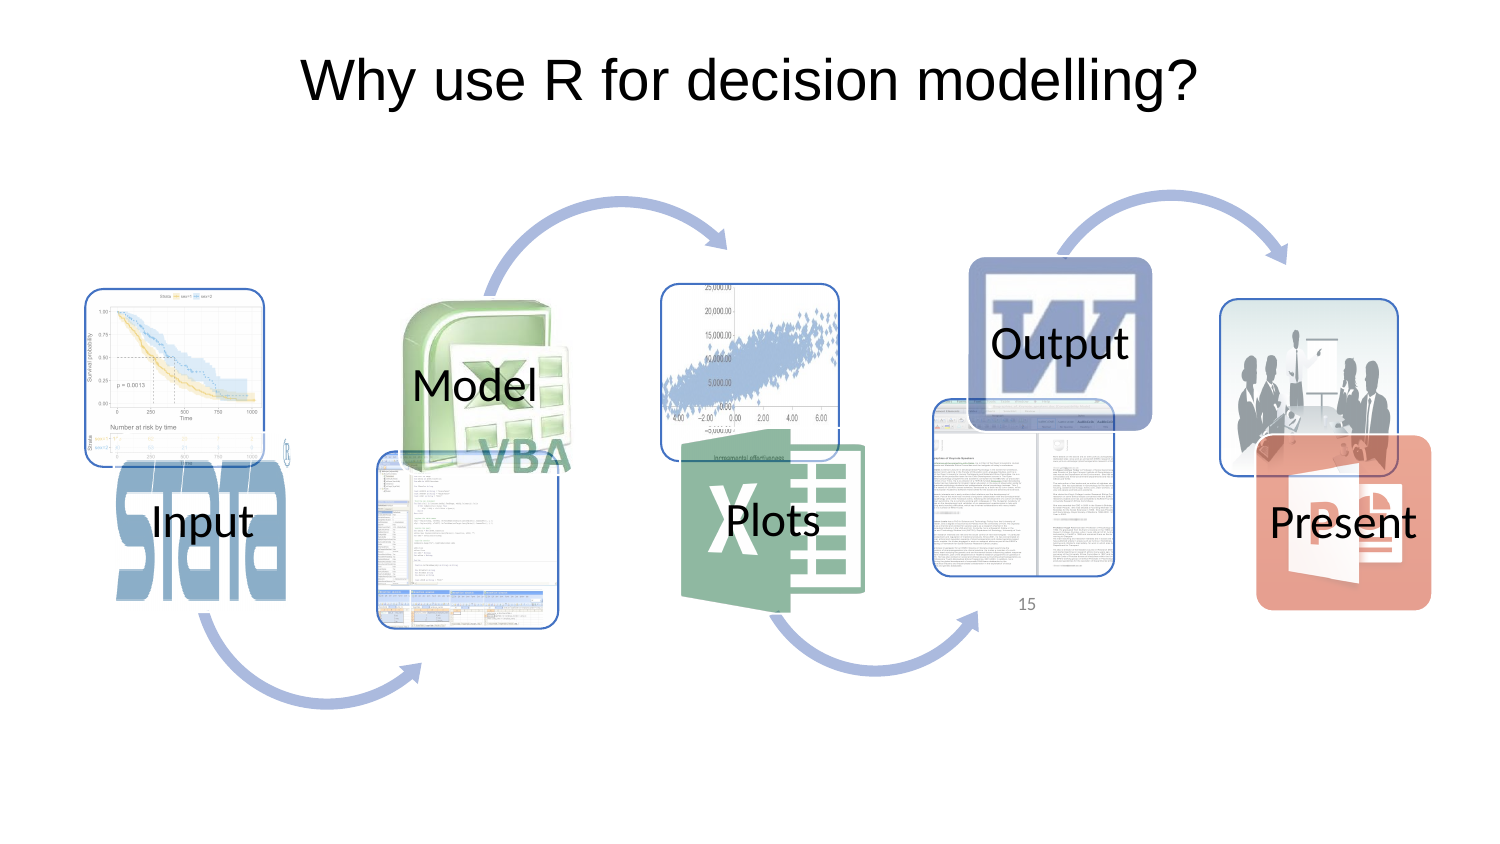

# Why use R for decision modelling?

Output

Model

Plots

Input
Present

15